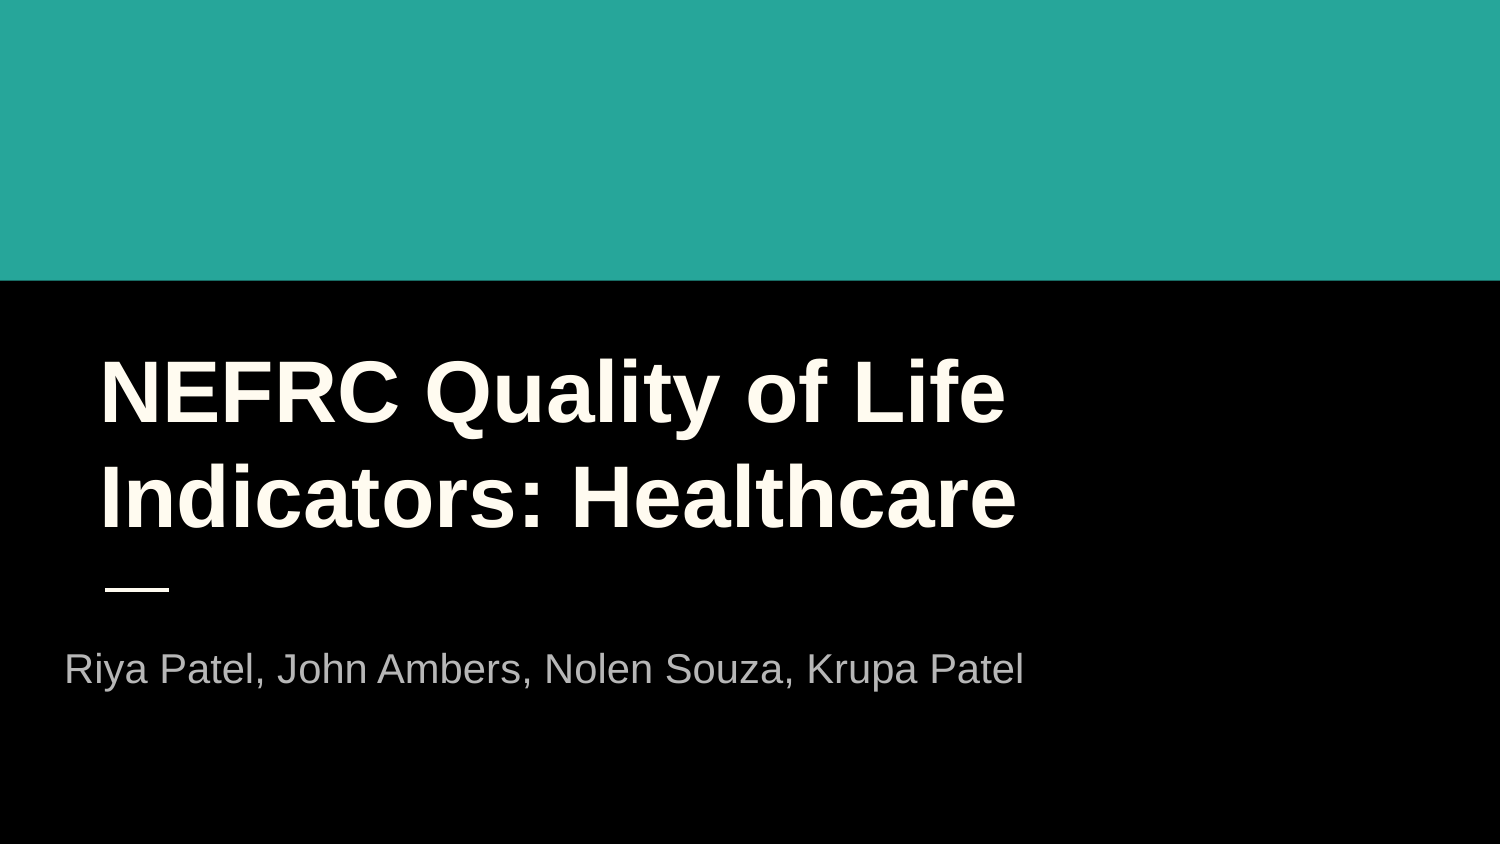

​​
# NEFRC Quality of Life Indicators: Healthcare
Riya Patel, John Ambers, Nolen Souza, Krupa Patel